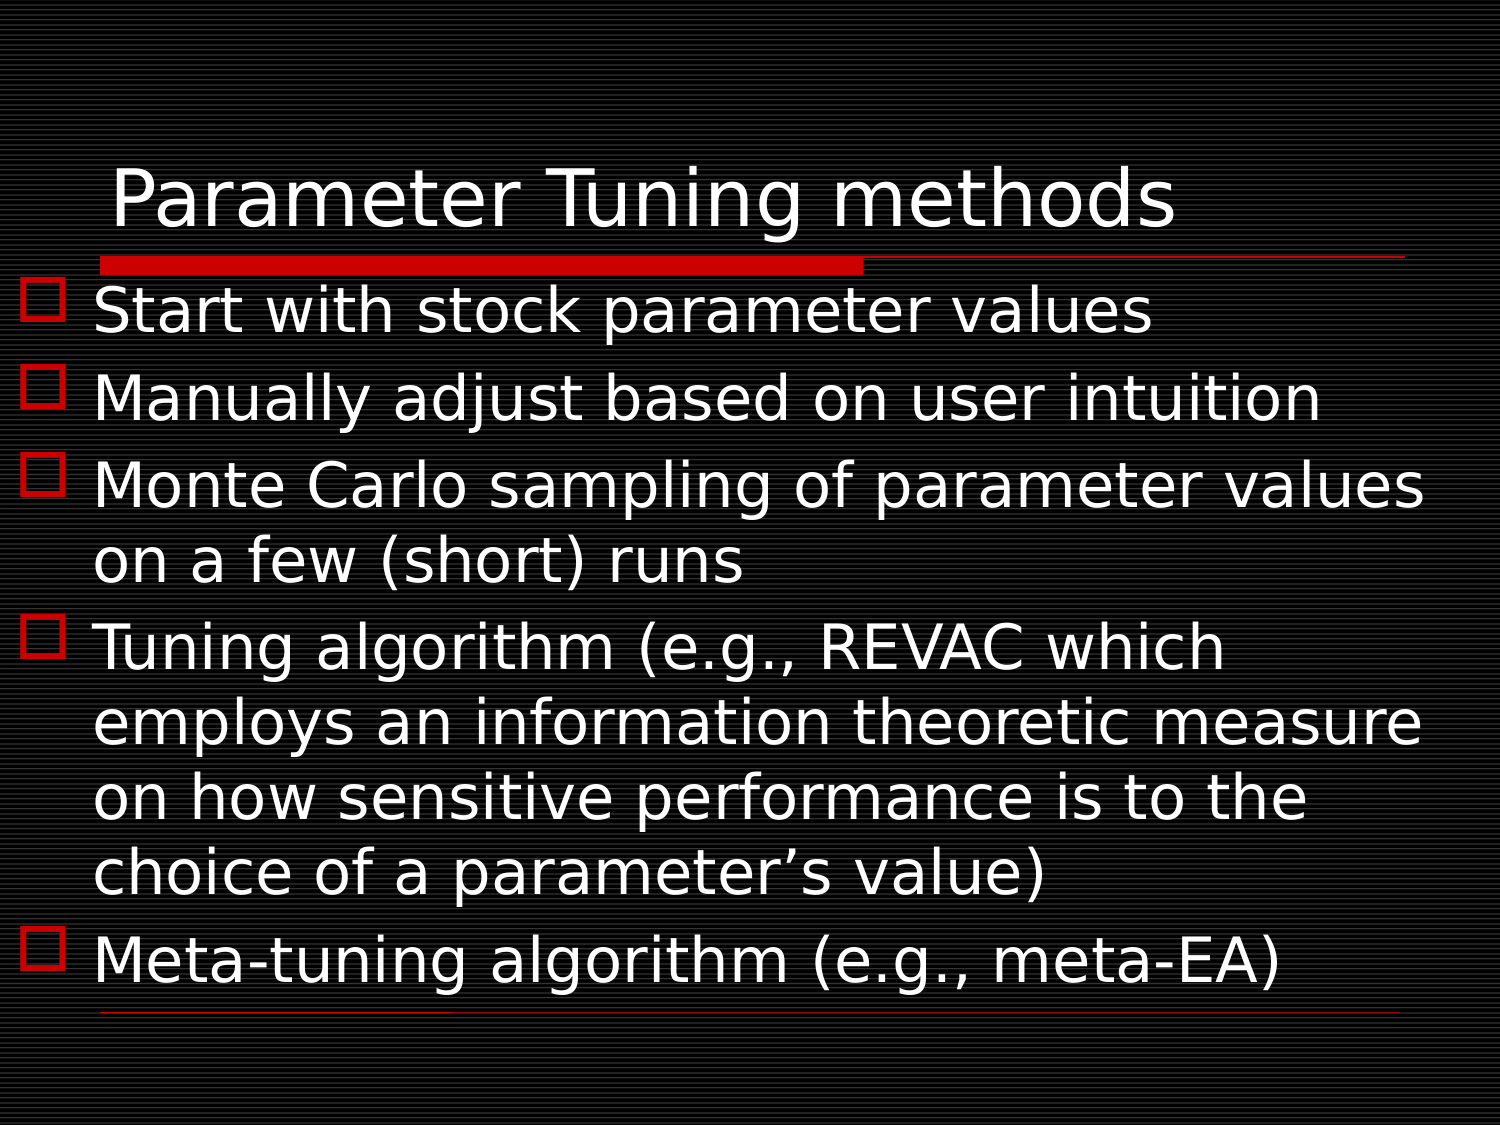

# Parameter Tuning methods
Start with stock parameter values
Manually adjust based on user intuition
Monte Carlo sampling of parameter values on a few (short) runs
Tuning algorithm (e.g., REVAC which employs an information theoretic measure on how sensitive performance is to the choice of a parameter’s value)
Meta-tuning algorithm (e.g., meta-EA)